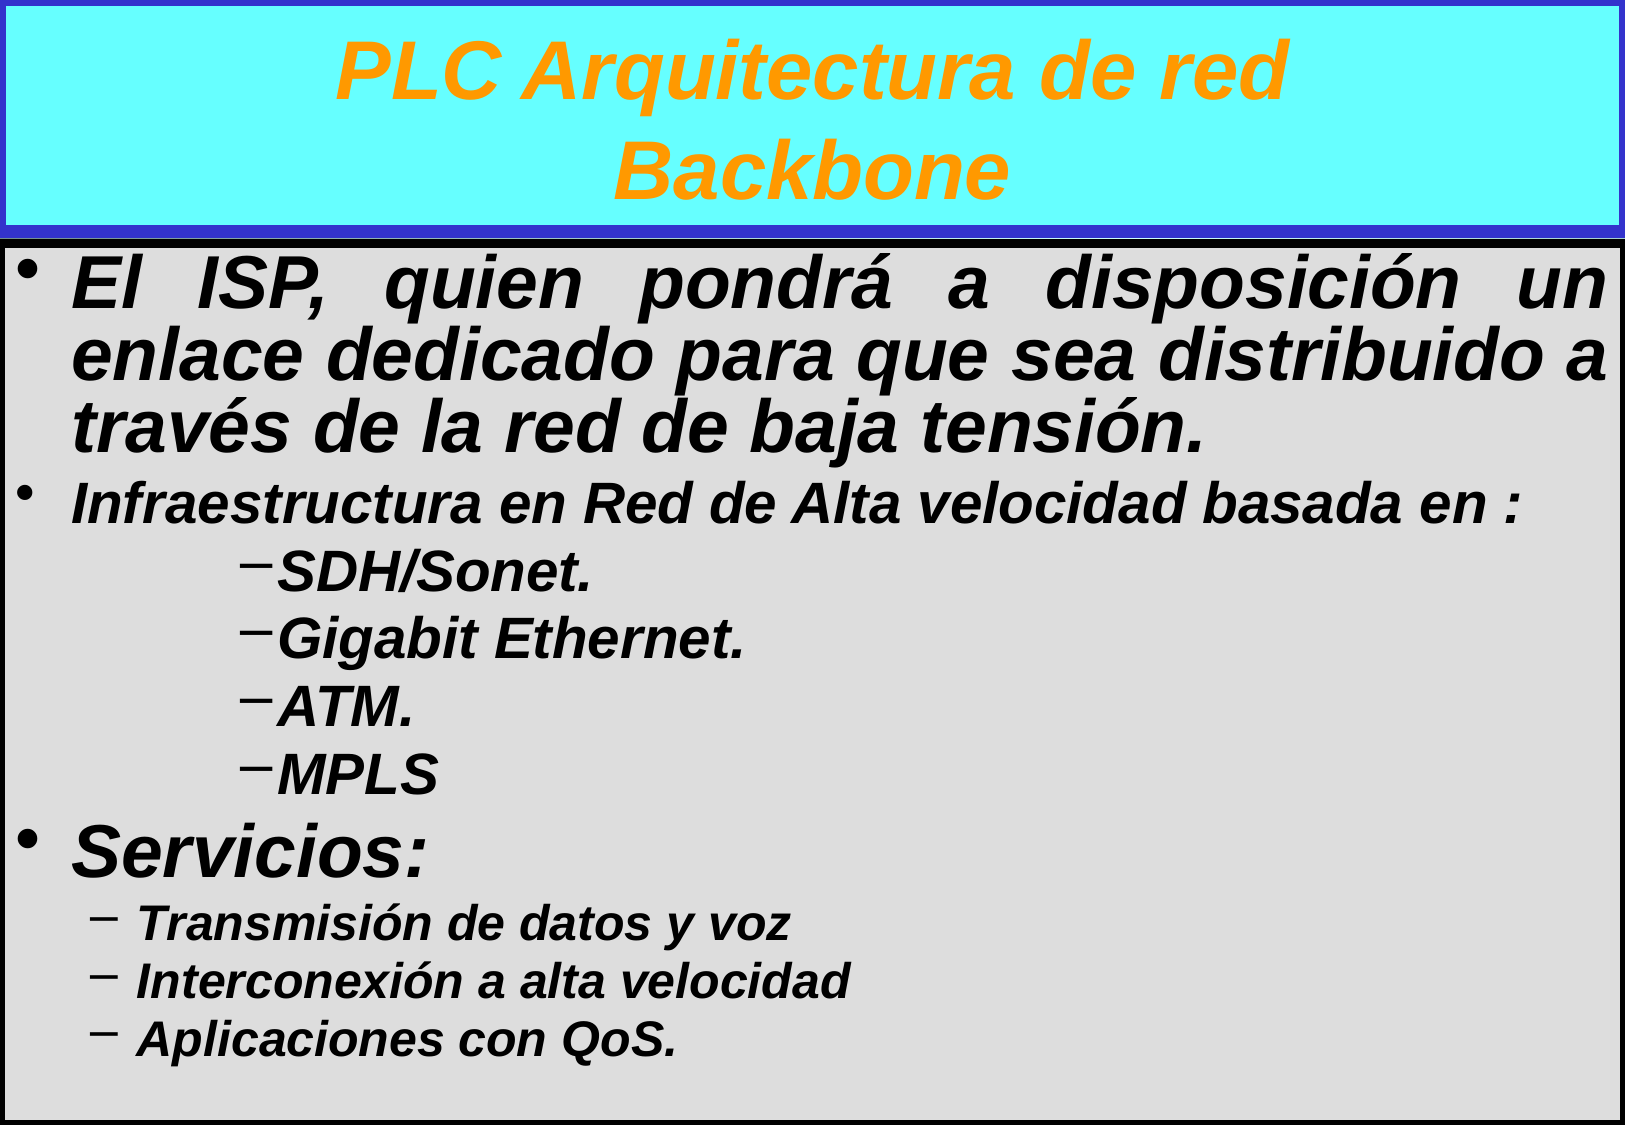

PLC Arquitectura de red
Backbone
# Backbone
El ISP, quien pondrá a disposición un enlace dedicado para que sea distribuido a través de la red de baja tensión.
Infraestructura en Red de Alta velocidad basada en :
SDH/Sonet.
Gigabit Ethernet.
ATM.
MPLS
Servicios:
Transmisión de datos y voz
Interconexión a alta velocidad
Aplicaciones con QoS.